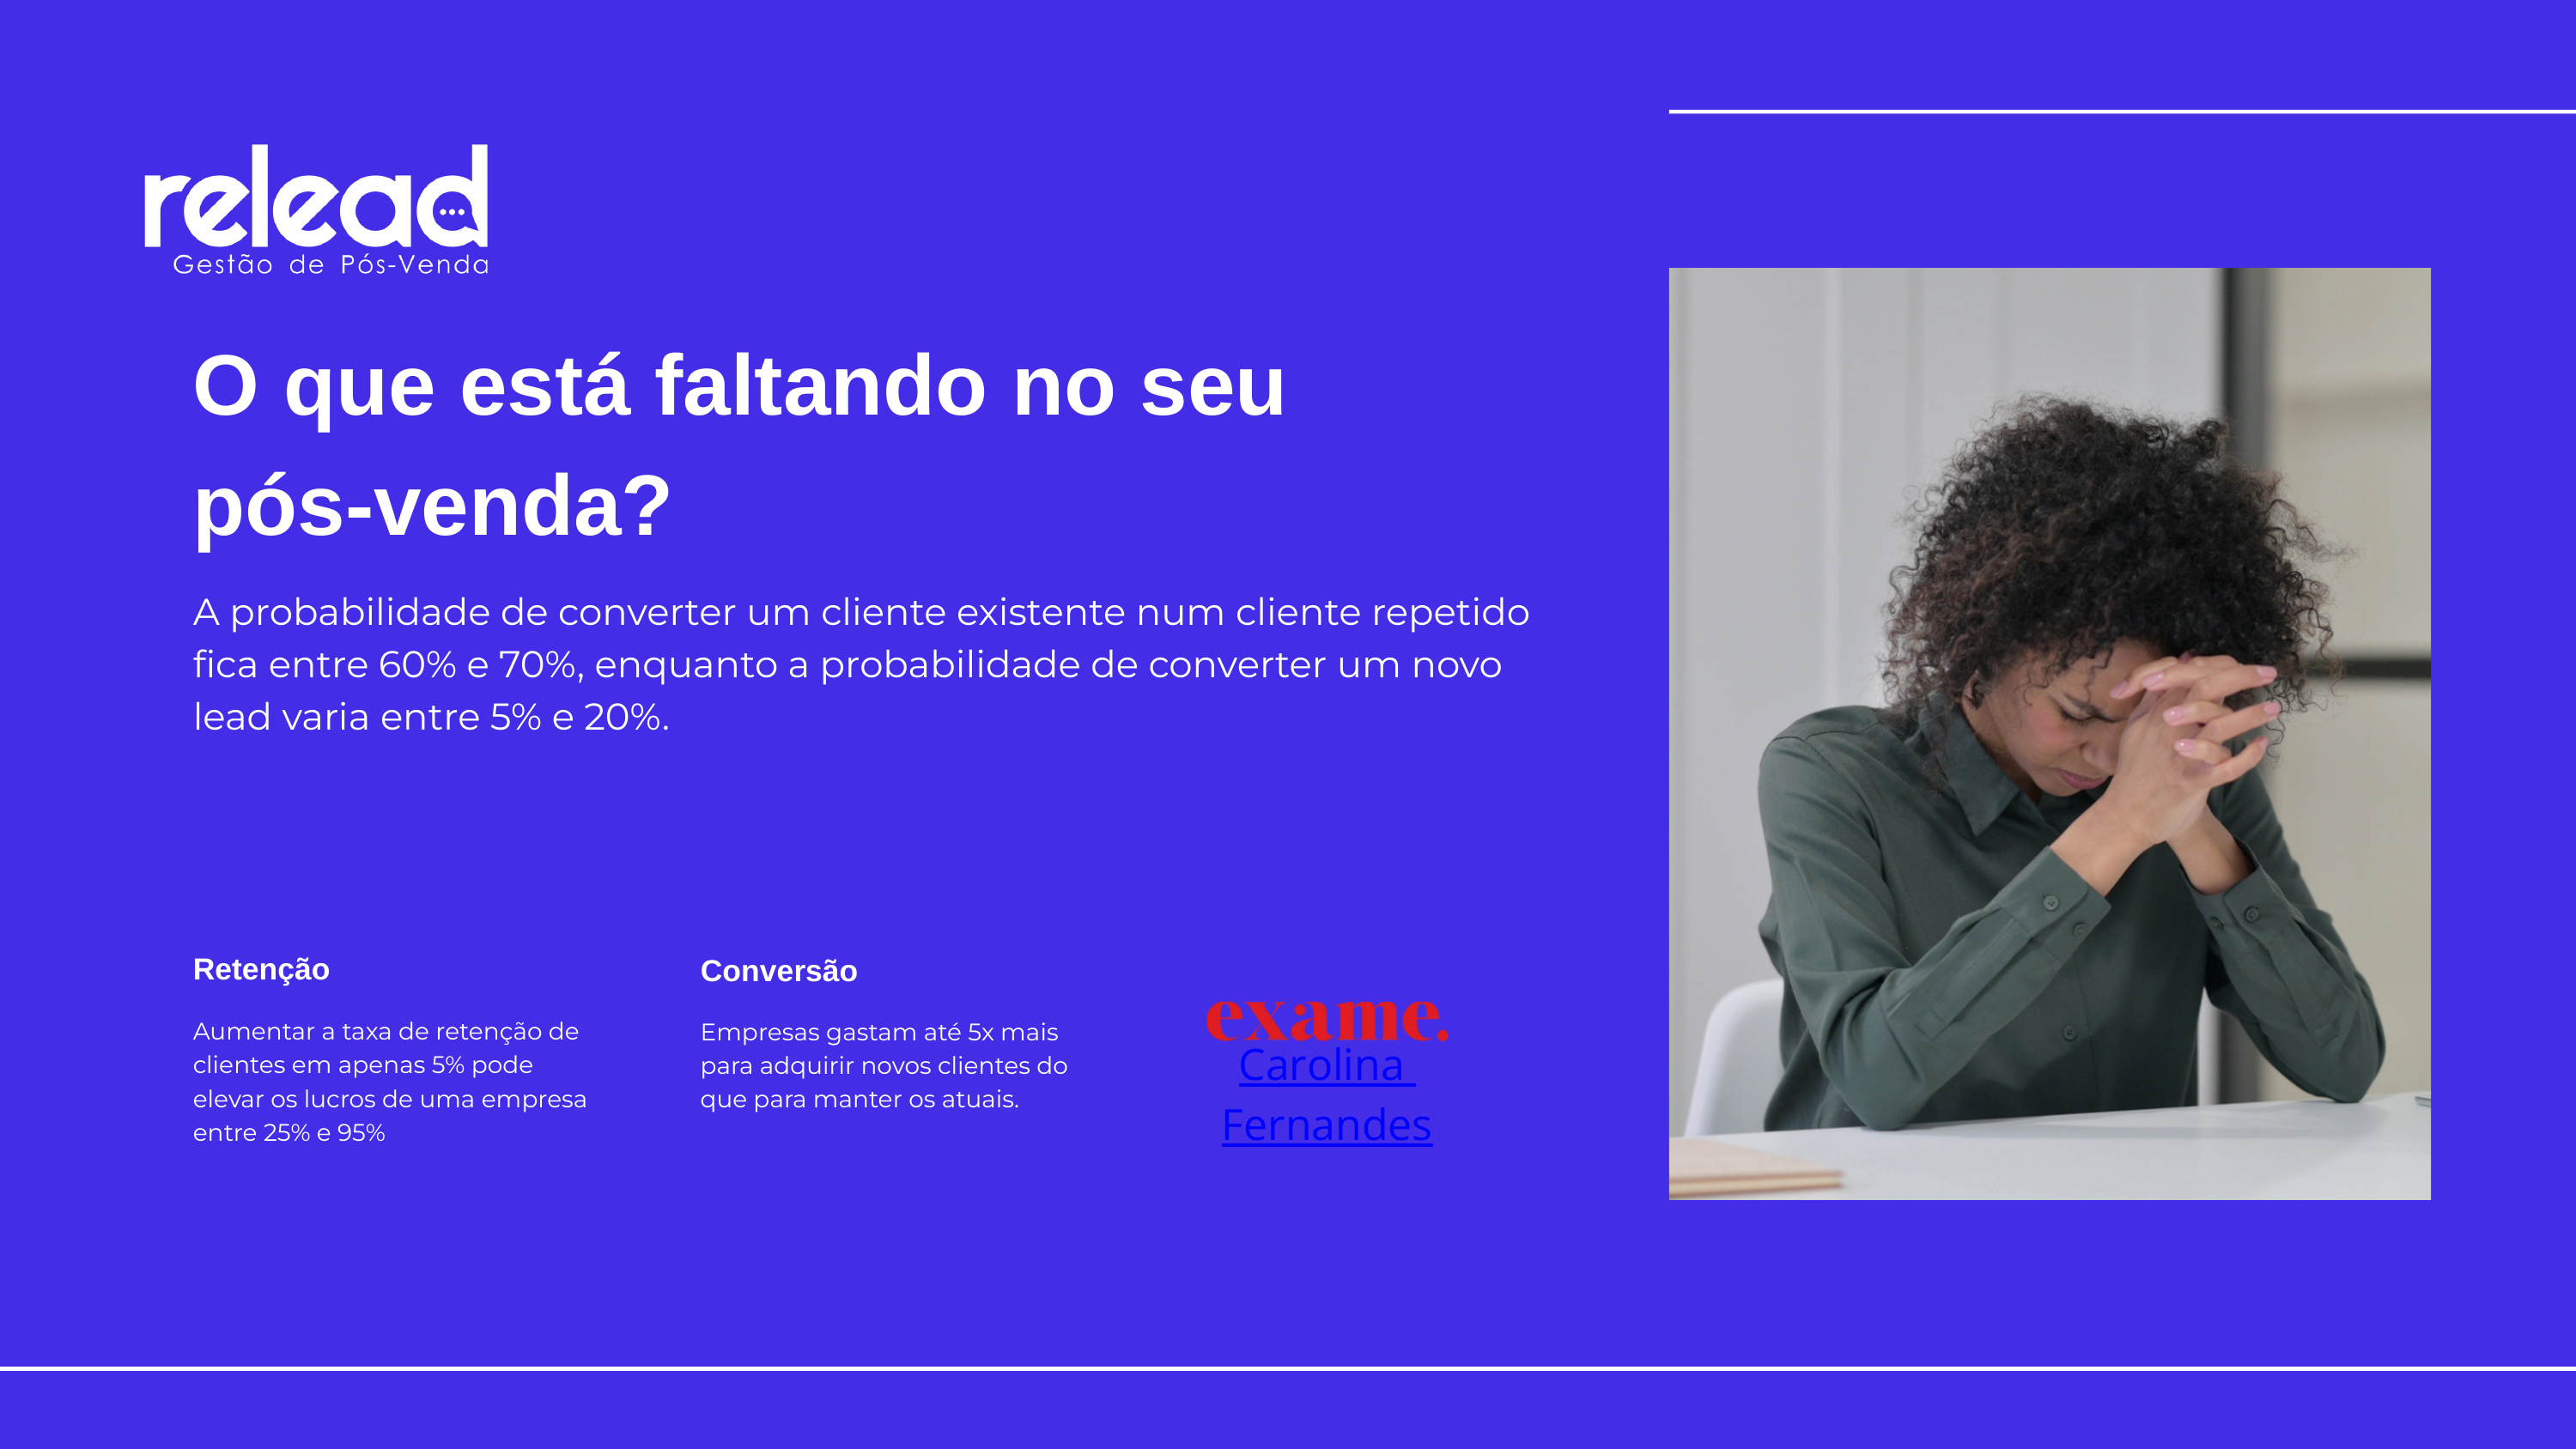

O que está faltando no seu
pós-venda?
A probabilidade de converter um cliente existente num cliente repetido fica entre 60% e 70%, enquanto a probabilidade de converter um novo lead varia entre 5% e 20%.
Retenção
Conversão
Empresas gastam até 5x mais para adquirir novos clientes do que para manter os atuais.

Aumentar a taxa de retenção de clientes em apenas 5% pode elevar os lucros de uma empresa entre 25% e 95%

Carolina
Fernandes